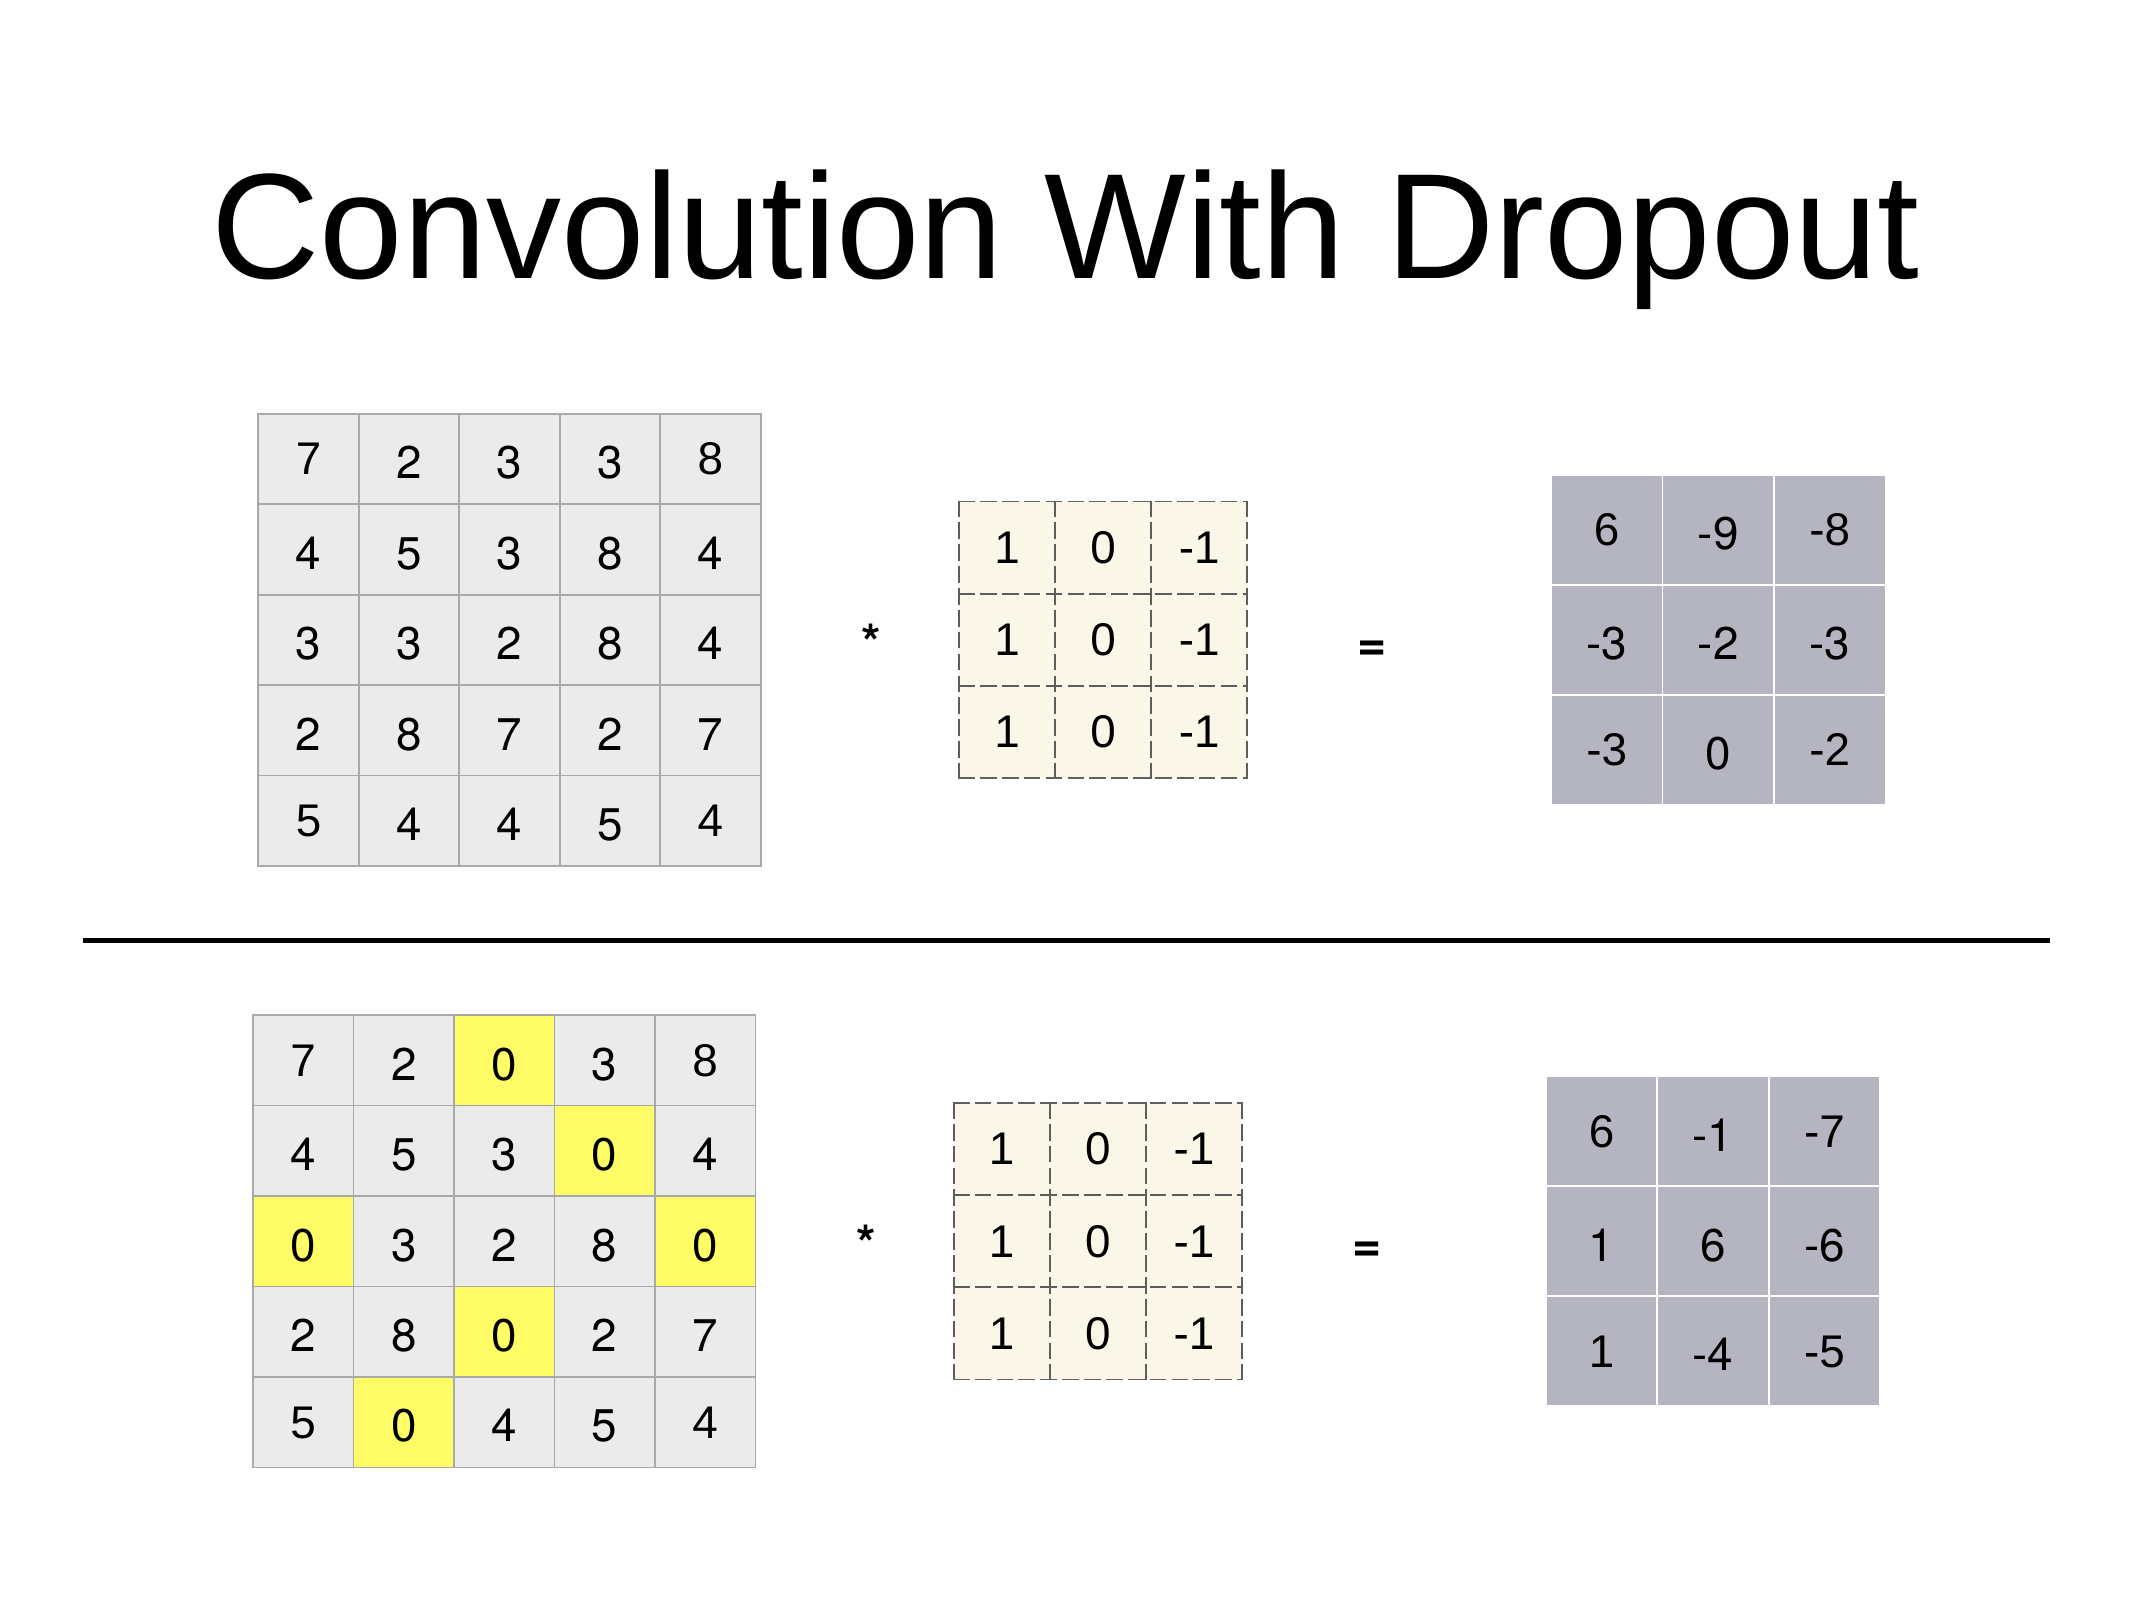

# Convolution With Dropout
| 7 | 2 | 3 | 3 | 8 |
| --- | --- | --- | --- | --- |
| 4 | 5 | 3 | 8 | 4 |
| 3 | 3 | 2 | 8 | 4 |
| 2 | 8 | 7 | 2 | 7 |
| 5 | 4 | 4 | 5 | 4 |
| 6 | -9 | -8 |
| --- | --- | --- |
| -3 | -2 | -3 |
| -3 | 0 | -2 |
| 1 | 0 | -1 |
| --- | --- | --- |
| 1 | 0 | -1 |
| 1 | 0 | -1 |
*
=

| 7 | 2 | 0 | 3 | 8 |
| --- | --- | --- | --- | --- |
| 4 | 5 | 3 | 0 | 4 |
| 0 | 3 | 2 | 8 | 0 |
| 2 | 8 | 0 | 2 | 7 |
| 5 | 0 | 4 | 5 | 4 |
| 6 | -1 | -7 |
| --- | --- | --- |
| 1 | 6 | -6 |
| 1 | -4 | -5 |
| 1 | 0 | -1 |
| --- | --- | --- |
| 1 | 0 | -1 |
| 1 | 0 | -1 |
*
=